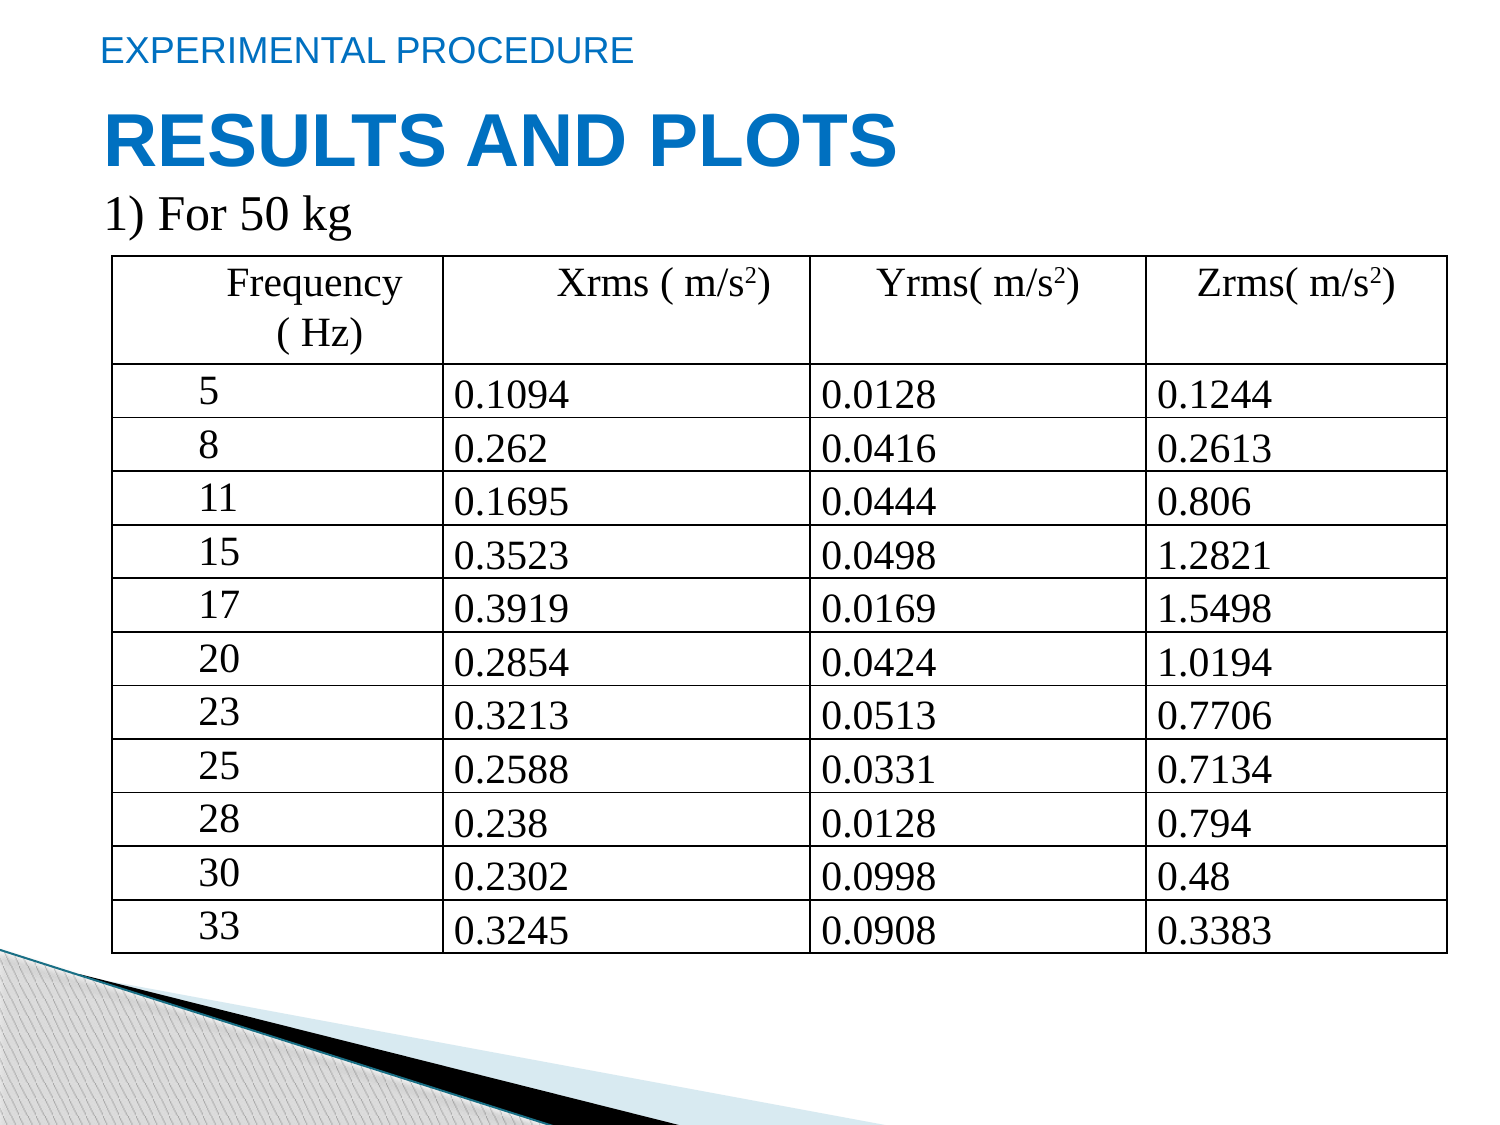

EXPERIMENTAL PROCEDURE
# RESULTS AND PLOTS
1) For 50 kg
| Frequency ( Hz) | Xrms ( m/s2) m/s2 | Yrms( m/s2) | Zrms( m/s2) |
| --- | --- | --- | --- |
| 5 | 0.1094 | 0.0128 | 0.1244 |
| 8 | 0.262 | 0.0416 | 0.2613 |
| 11 | 0.1695 | 0.0444 | 0.806 |
| 15 | 0.3523 | 0.0498 | 1.2821 |
| 17 | 0.3919 | 0.0169 | 1.5498 |
| 20 | 0.2854 | 0.0424 | 1.0194 |
| 23 | 0.3213 | 0.0513 | 0.7706 |
| 25 | 0.2588 | 0.0331 | 0.7134 |
| 28 | 0.238 | 0.0128 | 0.794 |
| 30 | 0.2302 | 0.0998 | 0.48 |
| 33 | 0.3245 | 0.0908 | 0.3383 |